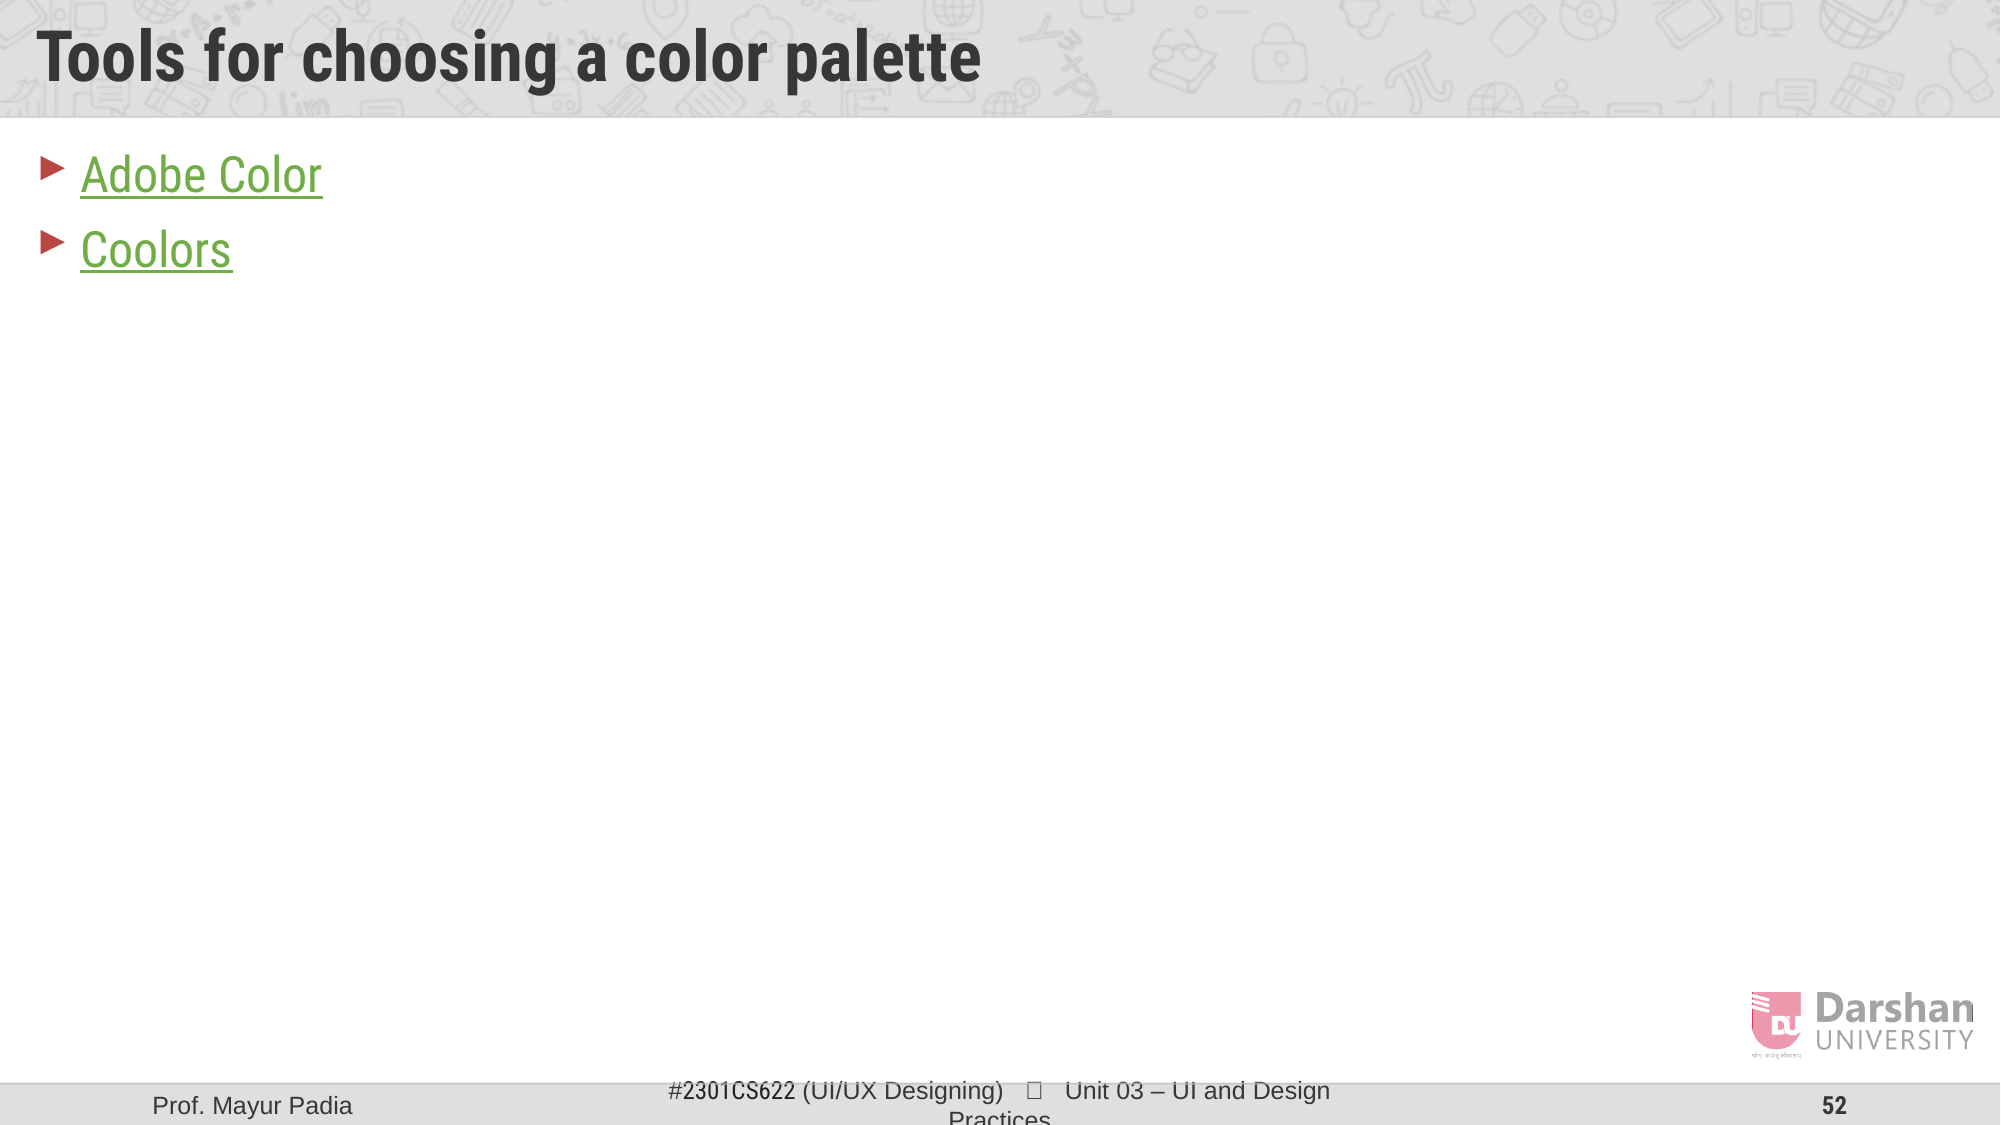

# Tools for choosing a color palette
Adobe Color
Coolors